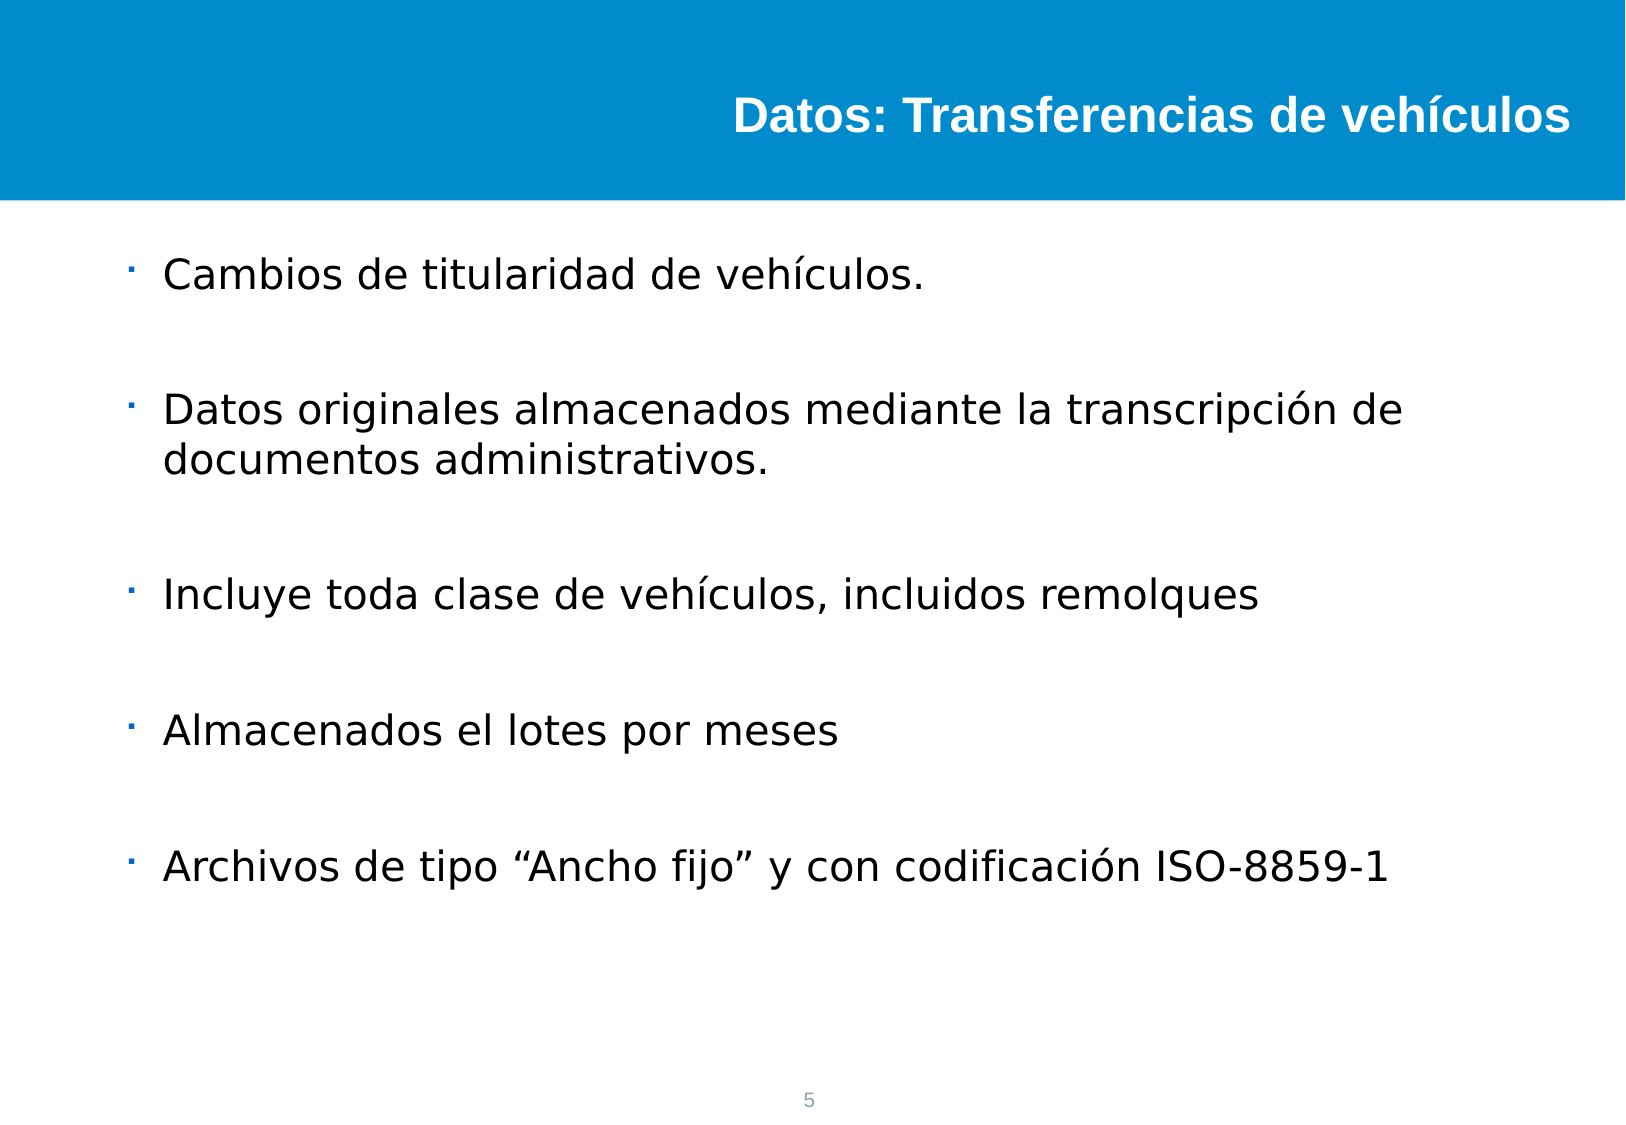

Datos: Transferencias de vehículos
Cambios de titularidad de vehículos.

Datos originales almacenados mediante la transcripción de documentos administrativos.

Incluye toda clase de vehículos, incluidos remolques

Almacenados el lotes por meses

Archivos de tipo “Ancho fijo” y con codificación ISO-8859-1